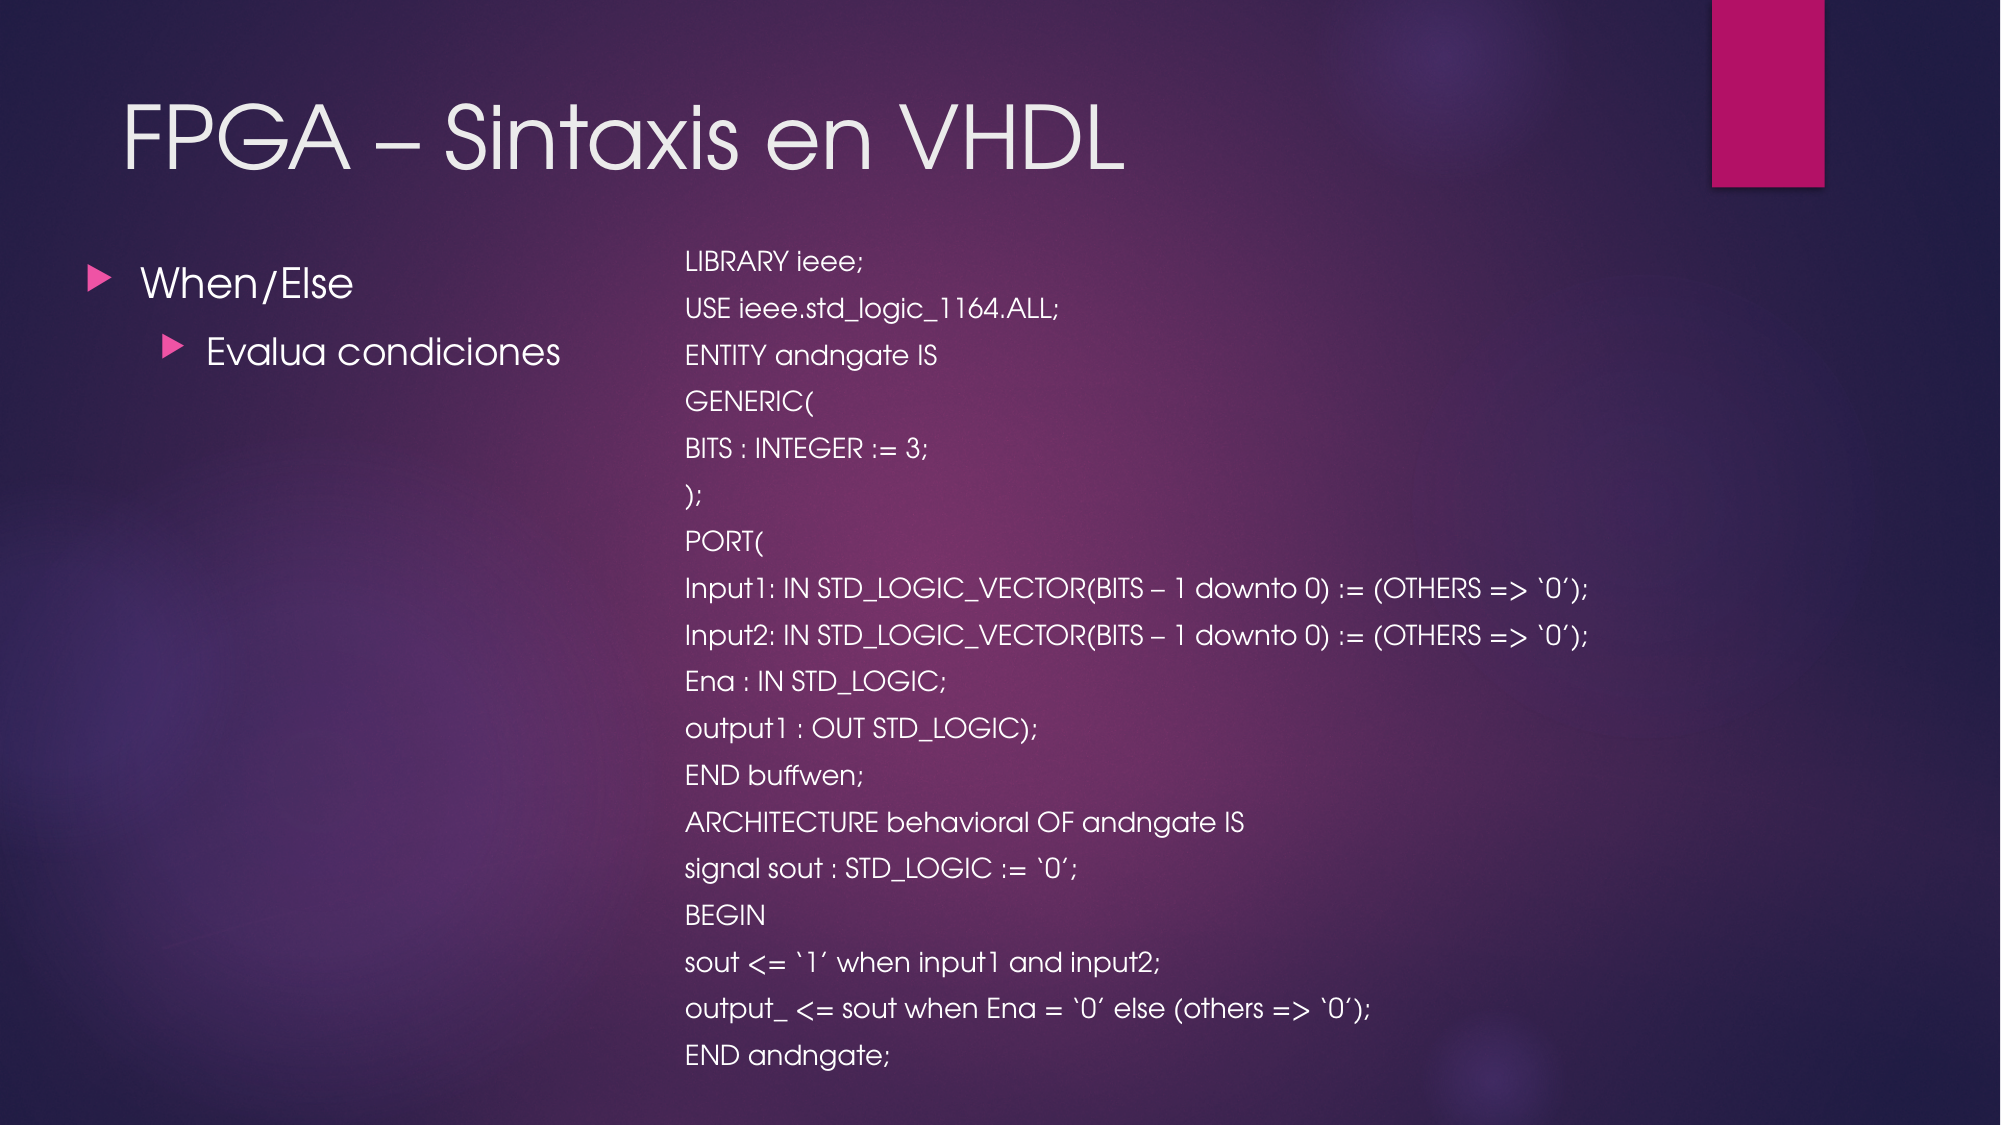

# FPGA – Sintaxis en VHDL
LIBRARY ieee;
USE ieee.std_logic_1164.ALL;
ENTITY andngate IS
GENERIC(
BITS : INTEGER := 3;
);
PORT(
Input1: IN STD_LOGIC_VECTOR(BITS – 1 downto 0) := (OTHERS => ‘0’);
Input2: IN STD_LOGIC_VECTOR(BITS – 1 downto 0) := (OTHERS => ‘0’);
Ena : IN STD_LOGIC;
output1 : OUT STD_LOGIC);
END buffwen;
ARCHITECTURE behavioral OF andngate IS
signal sout : STD_LOGIC := ‘0’;
BEGIN
sout <= ‘1’ when input1 and input2;
output_ <= sout when Ena = ‘0’ else (others => ‘0’);
END andngate;
When/Else
Evalua condiciones